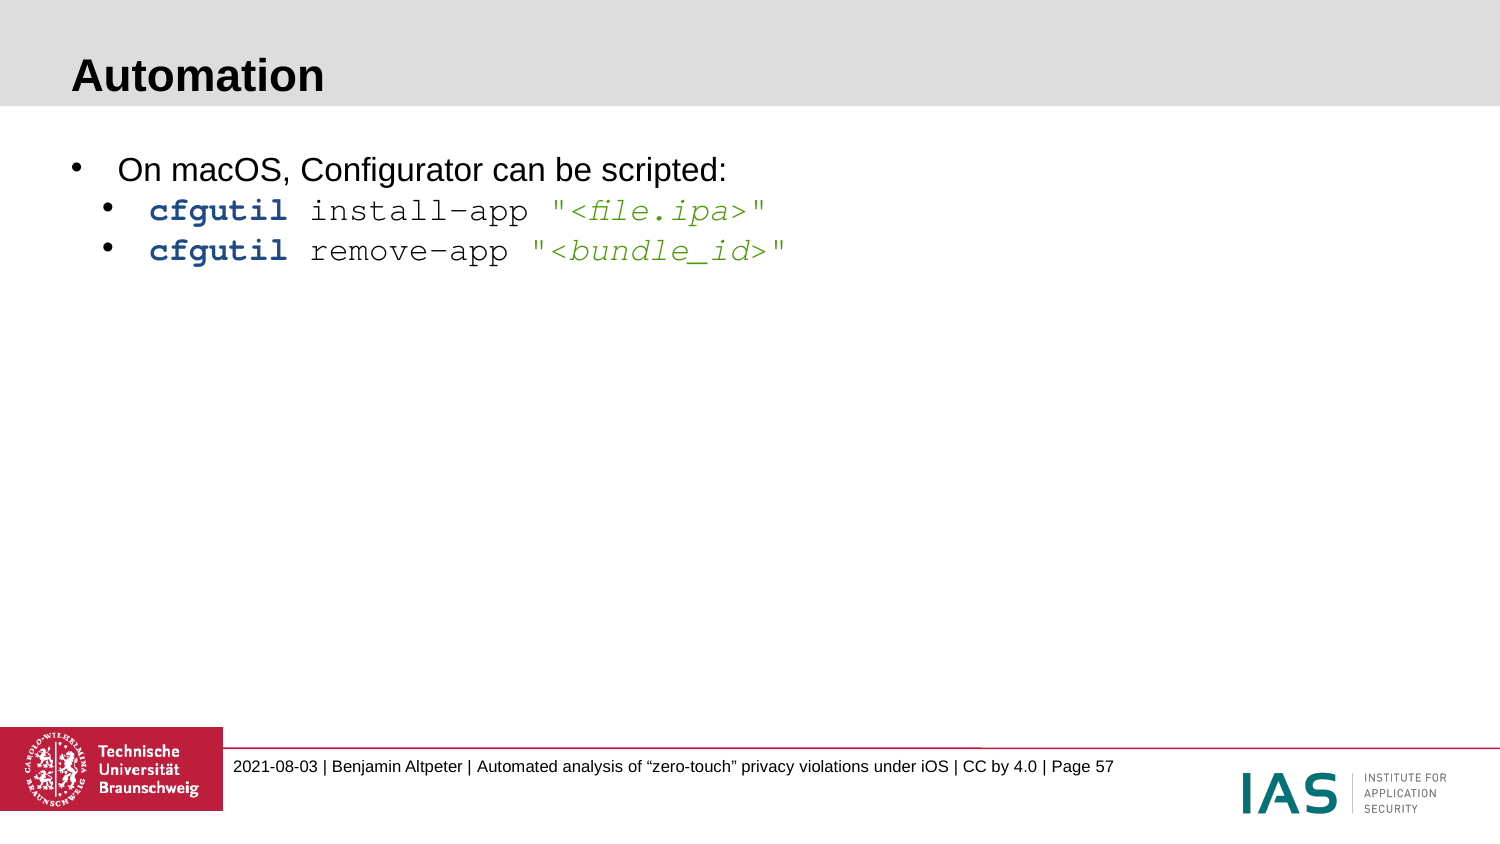

# Automation
On macOS, Configurator can be scripted:
cfgutil install-app "<file.ipa>"
cfgutil remove-app "<bundle_id>"